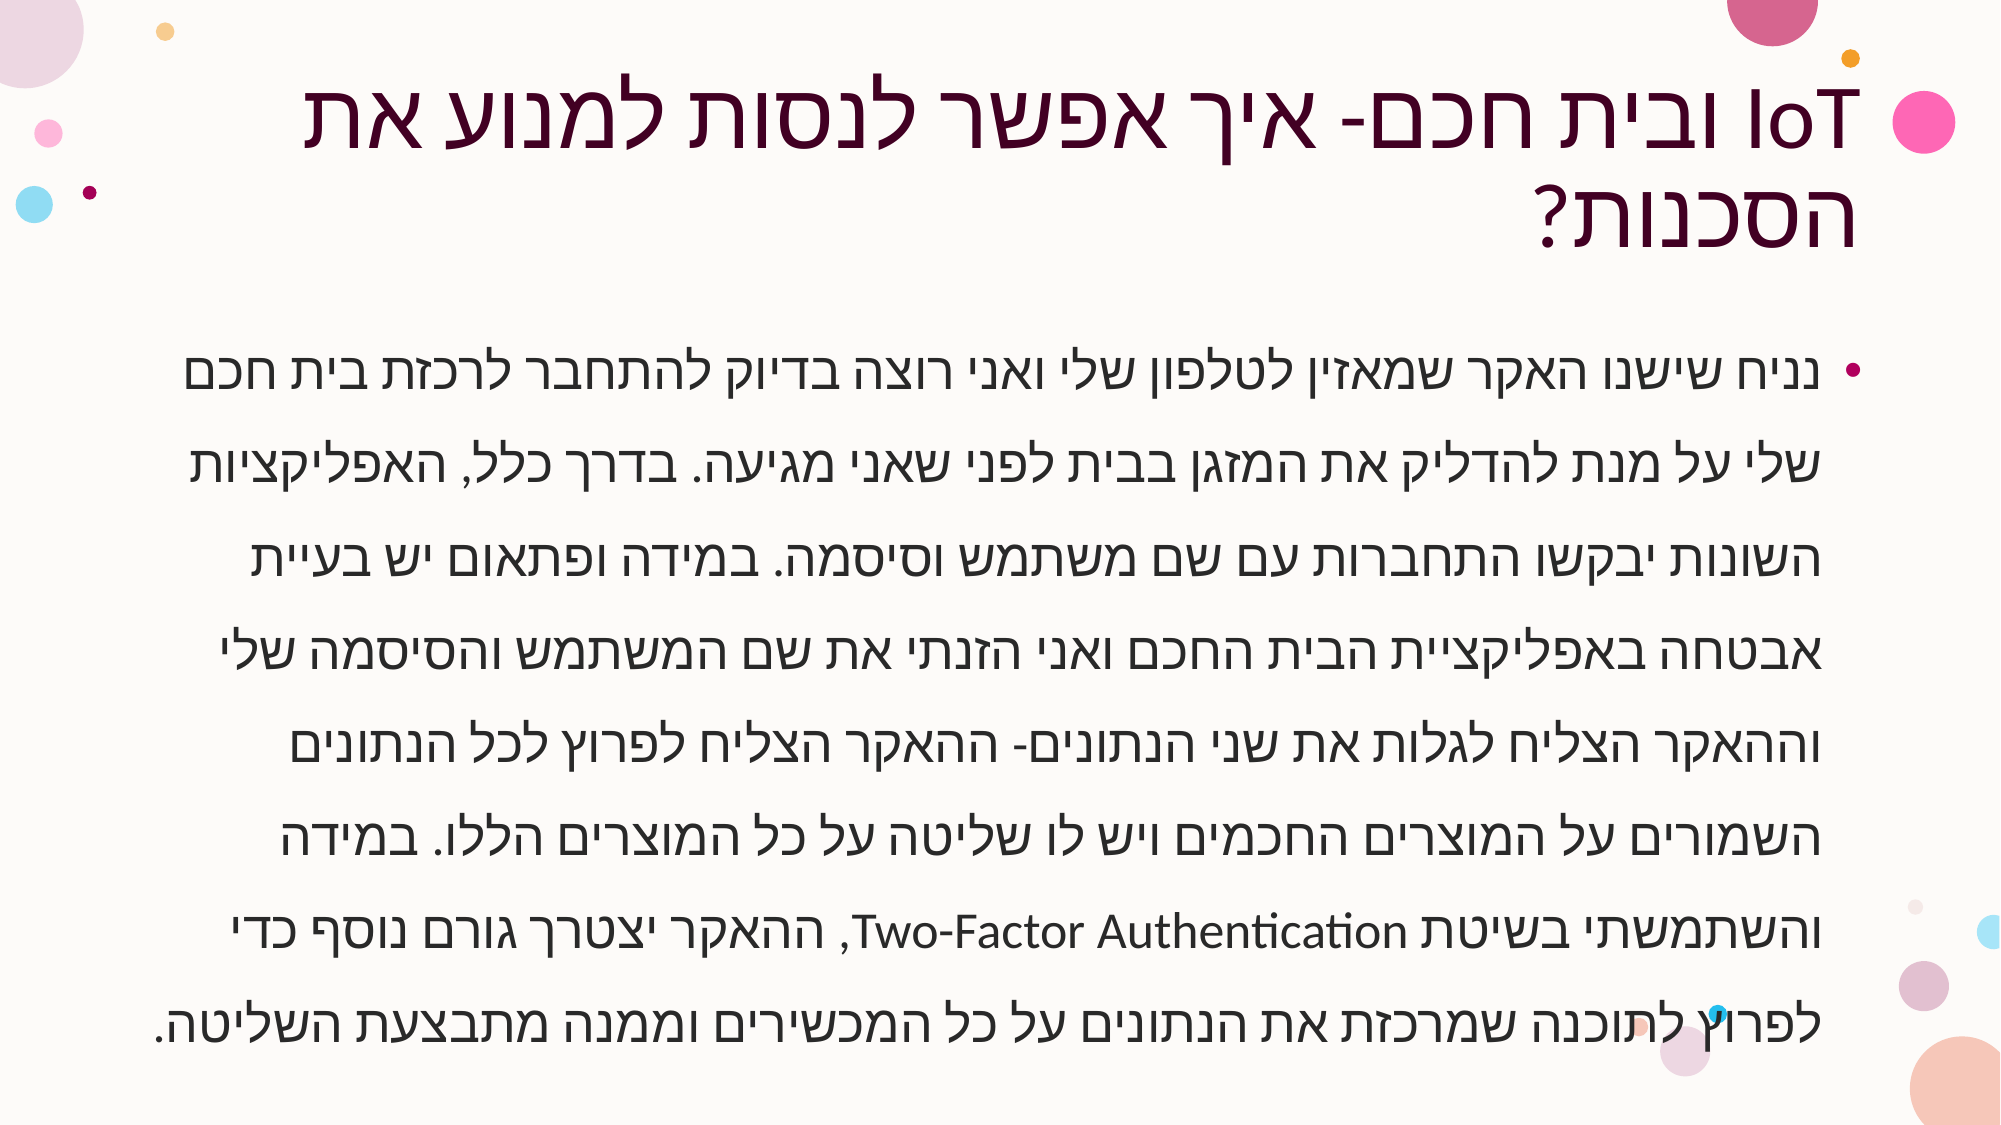

# IoT ובית חכם- איך אפשר לנסות למנוע את הסכנות?
נניח שישנו האקר שמאזין לטלפון שלי ואני רוצה בדיוק להתחבר לרכזת בית חכם שלי על מנת להדליק את המזגן בבית לפני שאני מגיעה. בדרך כלל, האפליקציות השונות יבקשו התחברות עם שם משתמש וסיסמה. במידה ופתאום יש בעיית אבטחה באפליקציית הבית החכם ואני הזנתי את שם המשתמש והסיסמה שלי וההאקר הצליח לגלות את שני הנתונים- ההאקר הצליח לפרוץ לכל הנתונים השמורים על המוצרים החכמים ויש לו שליטה על כל המוצרים הללו. במידה והשתמשתי בשיטת Two-Factor Authentication, ההאקר יצטרך גורם נוסף כדי לפרוץ לתוכנה שמרכזת את הנתונים על כל המכשירים וממנה מתבצעת השליטה.